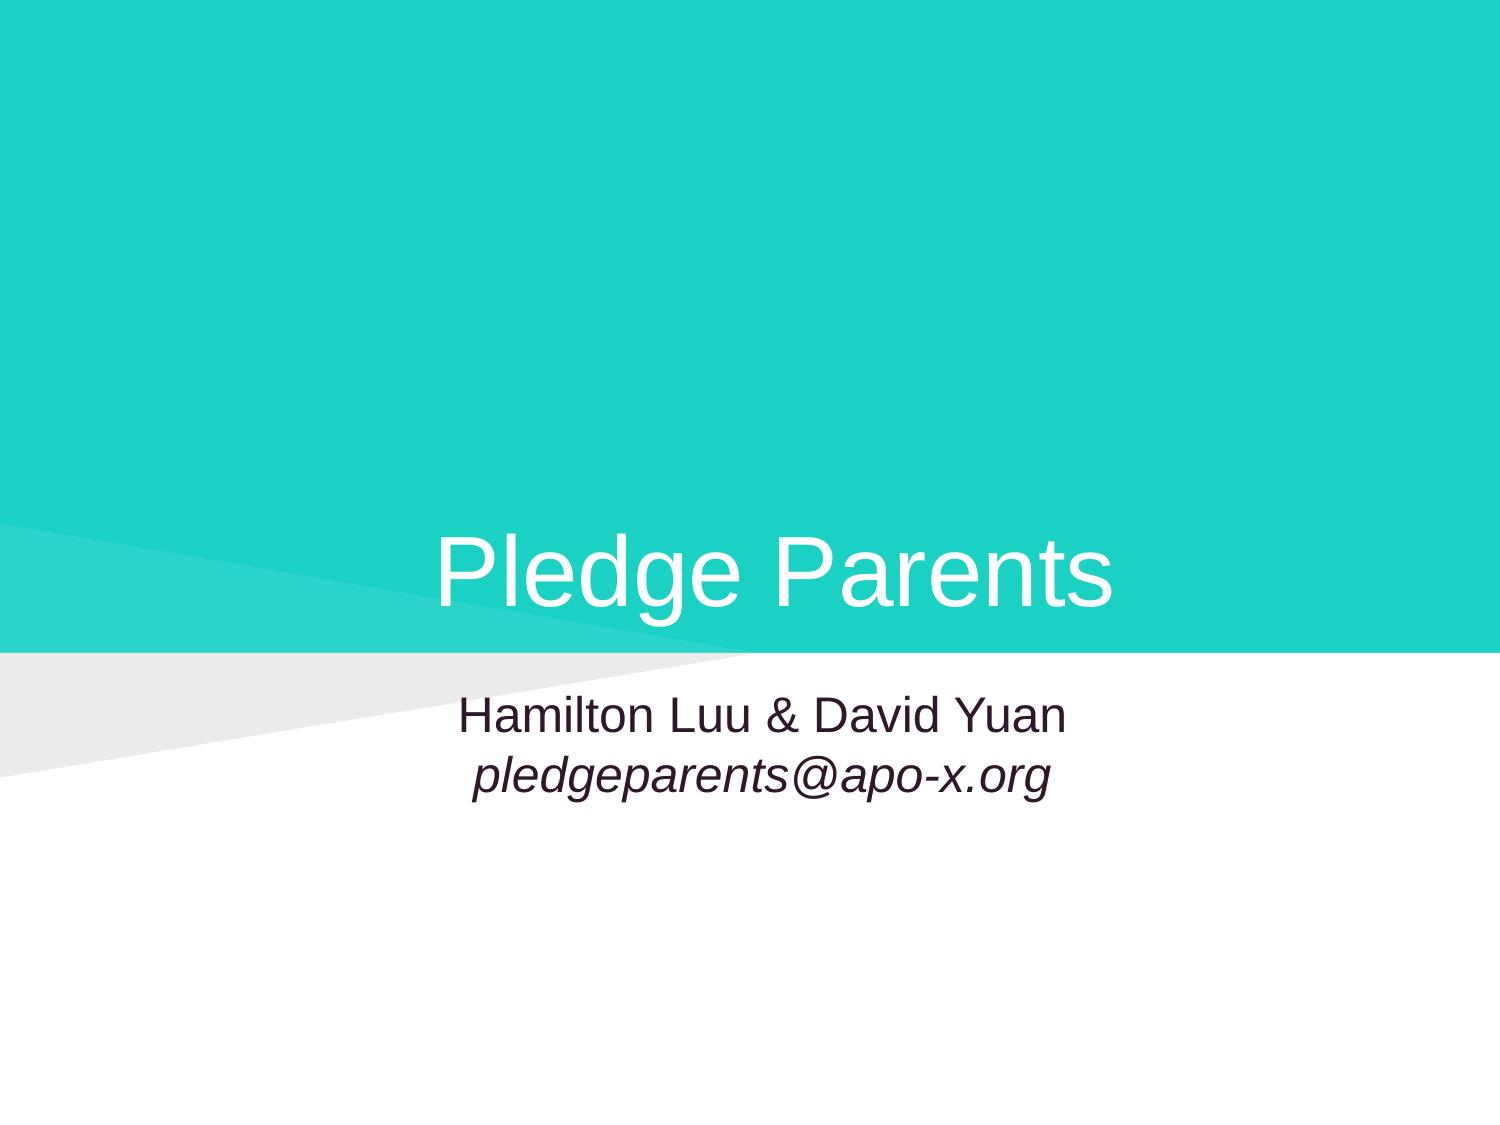

# Pledge Parents
Hamilton Luu & David Yuan
pledgeparents@apo-x.org